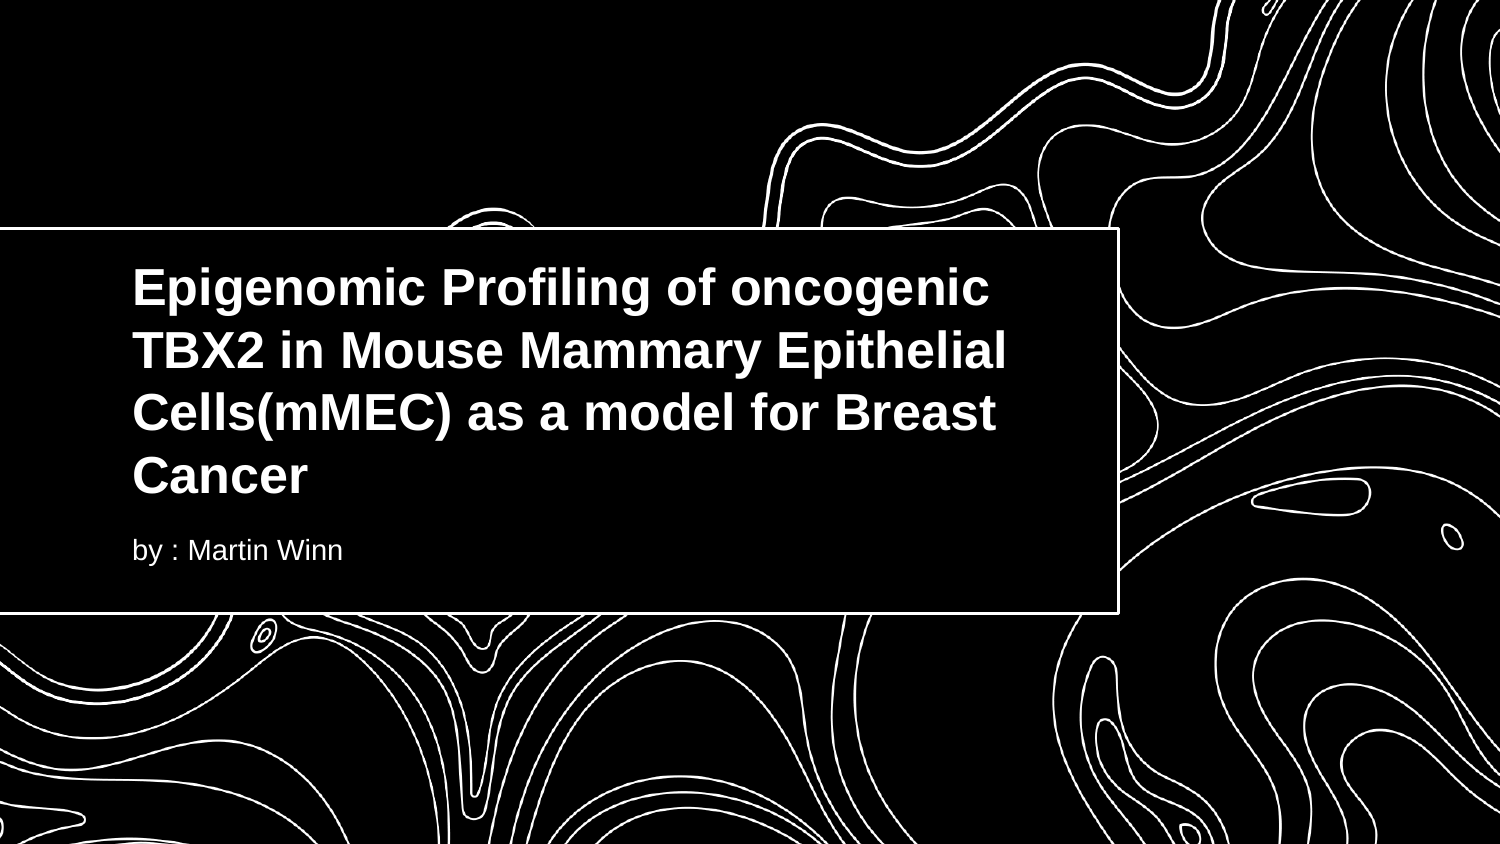

# Epigenomic Profiling of oncogenic TBX2 in Mouse Mammary Epithelial Cells(mMEC) as a model for Breast Cancer
by : Martin Winn